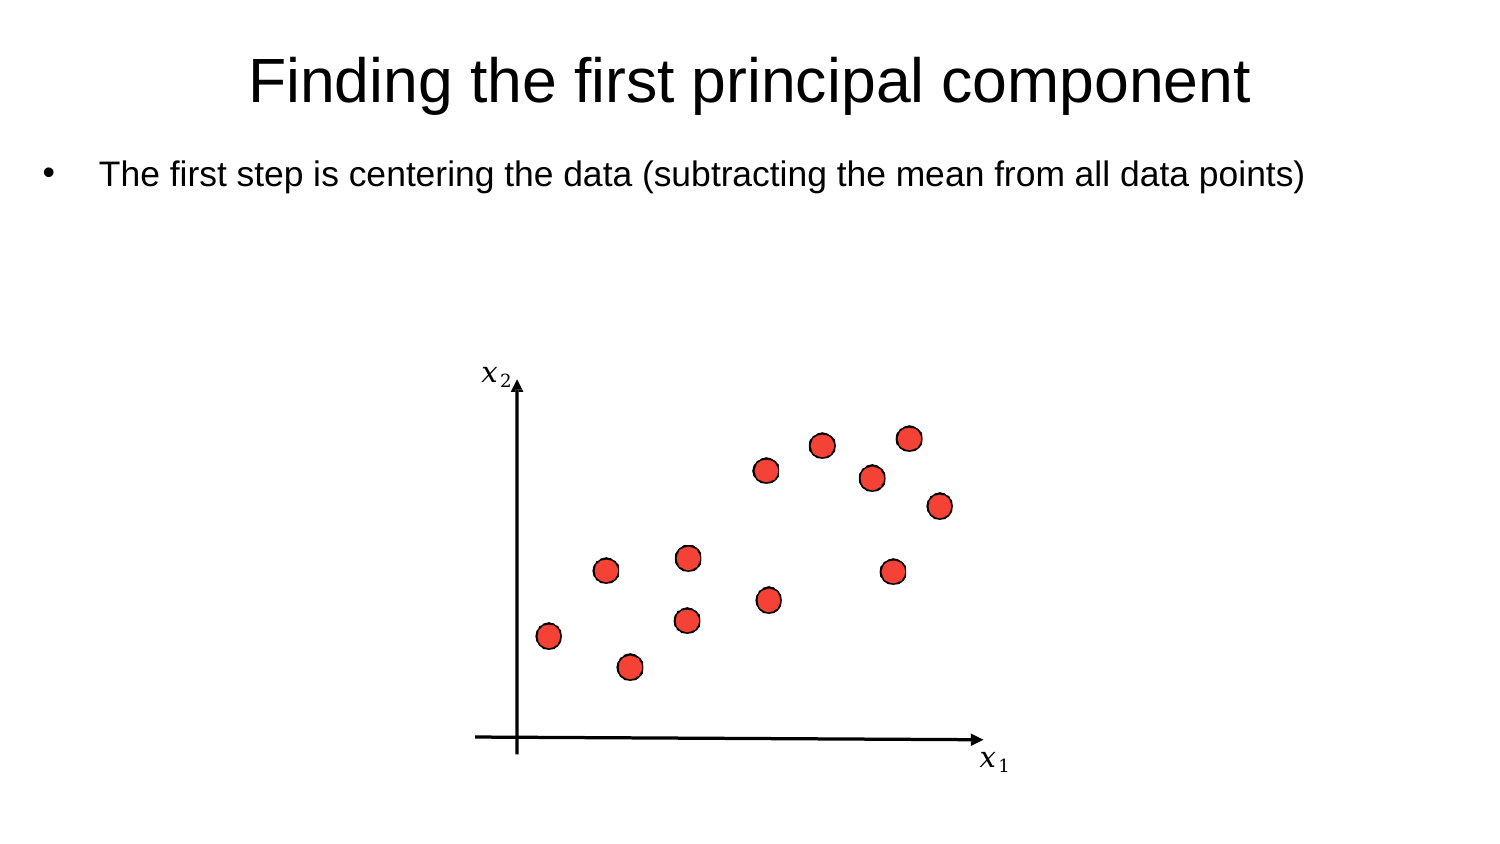

Finding the first principal component
The first step is centering the data (subtracting the mean from all data points)
𝑥2

𝑥1